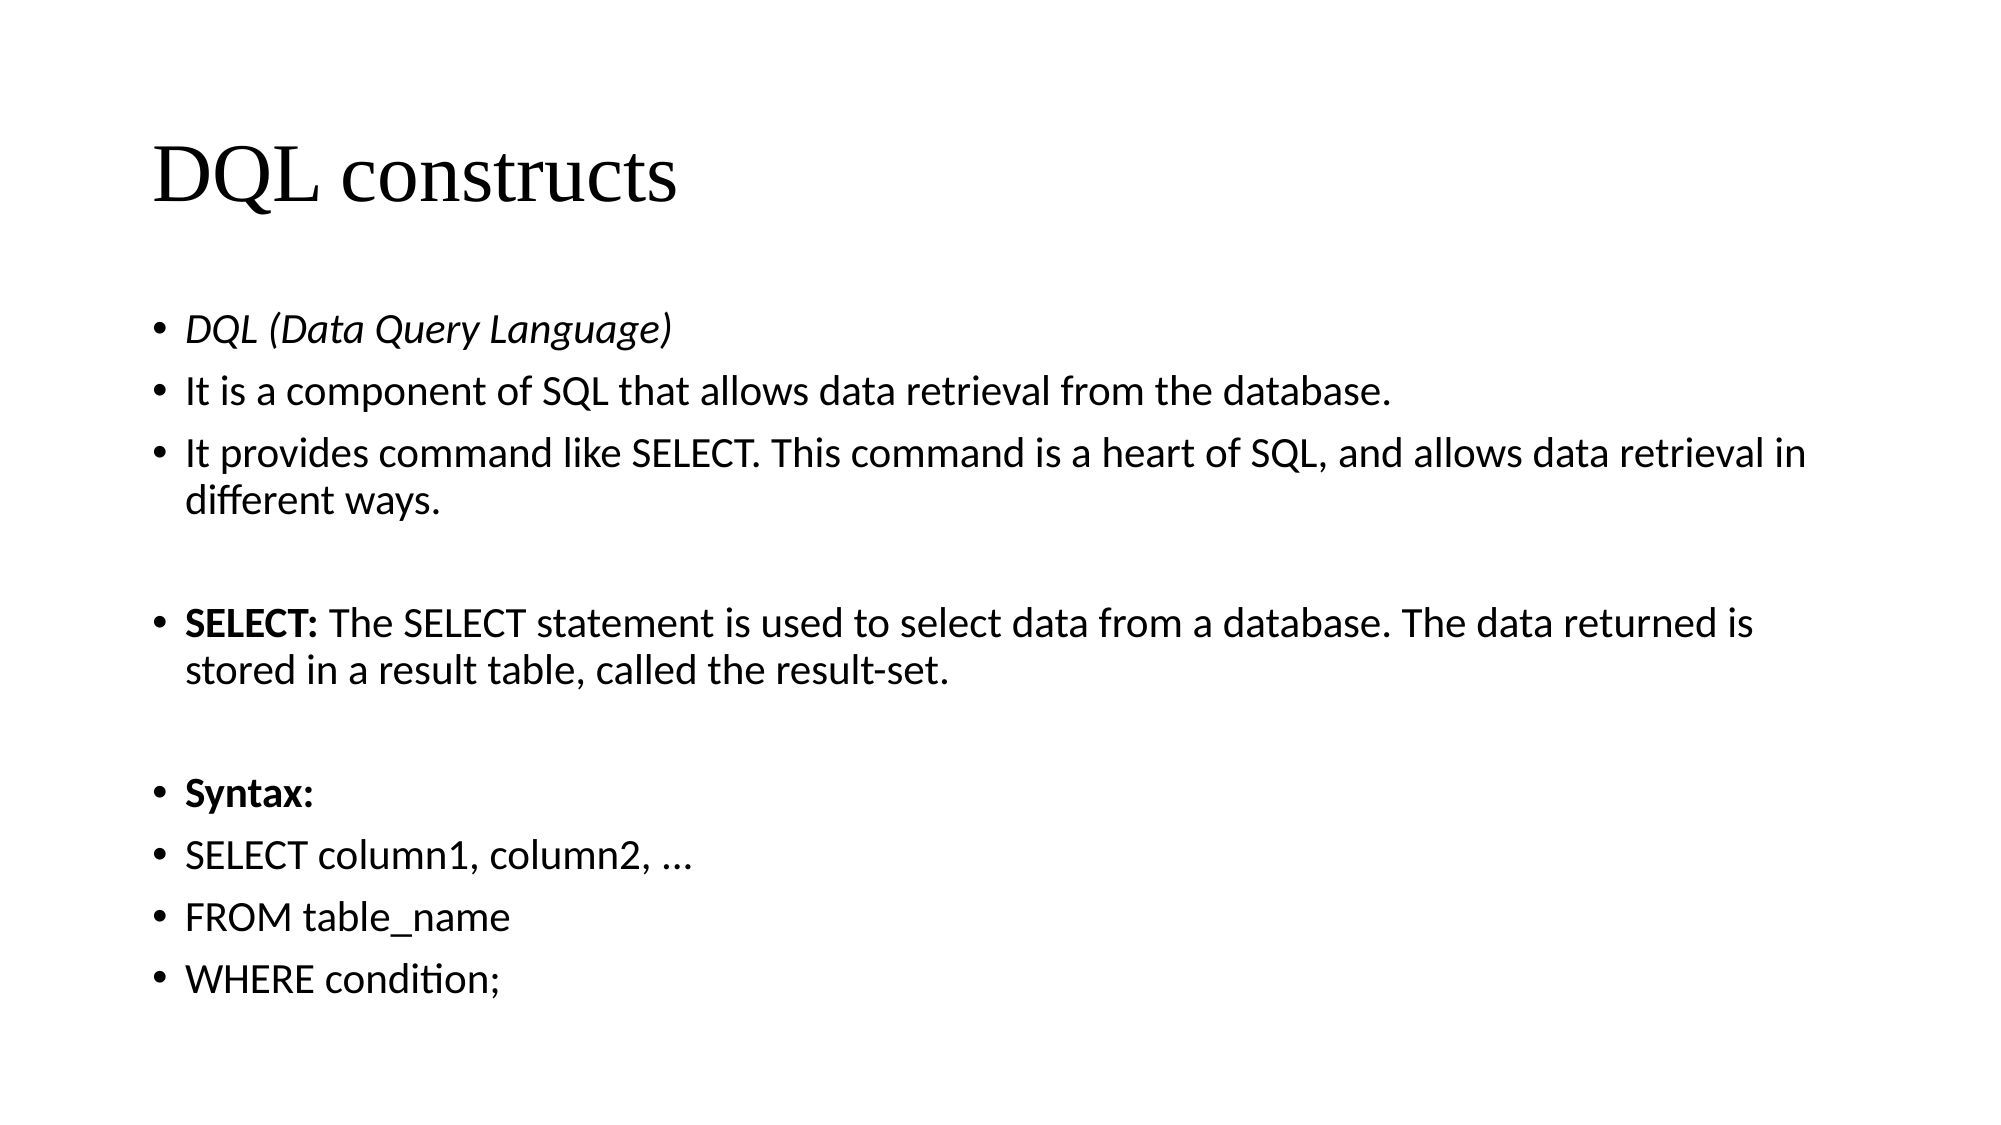

# DQL constructs
DQL (Data Query Language)
It is a component of SQL that allows data retrieval from the database.
It provides command like SELECT. This command is a heart of SQL, and allows data retrieval in different ways.

SELECT: The SELECT statement is used to select data from a database. The data returned is stored in a result table, called the result-set.

Syntax:
SELECT column1, column2, ...
FROM table_name
WHERE condition;